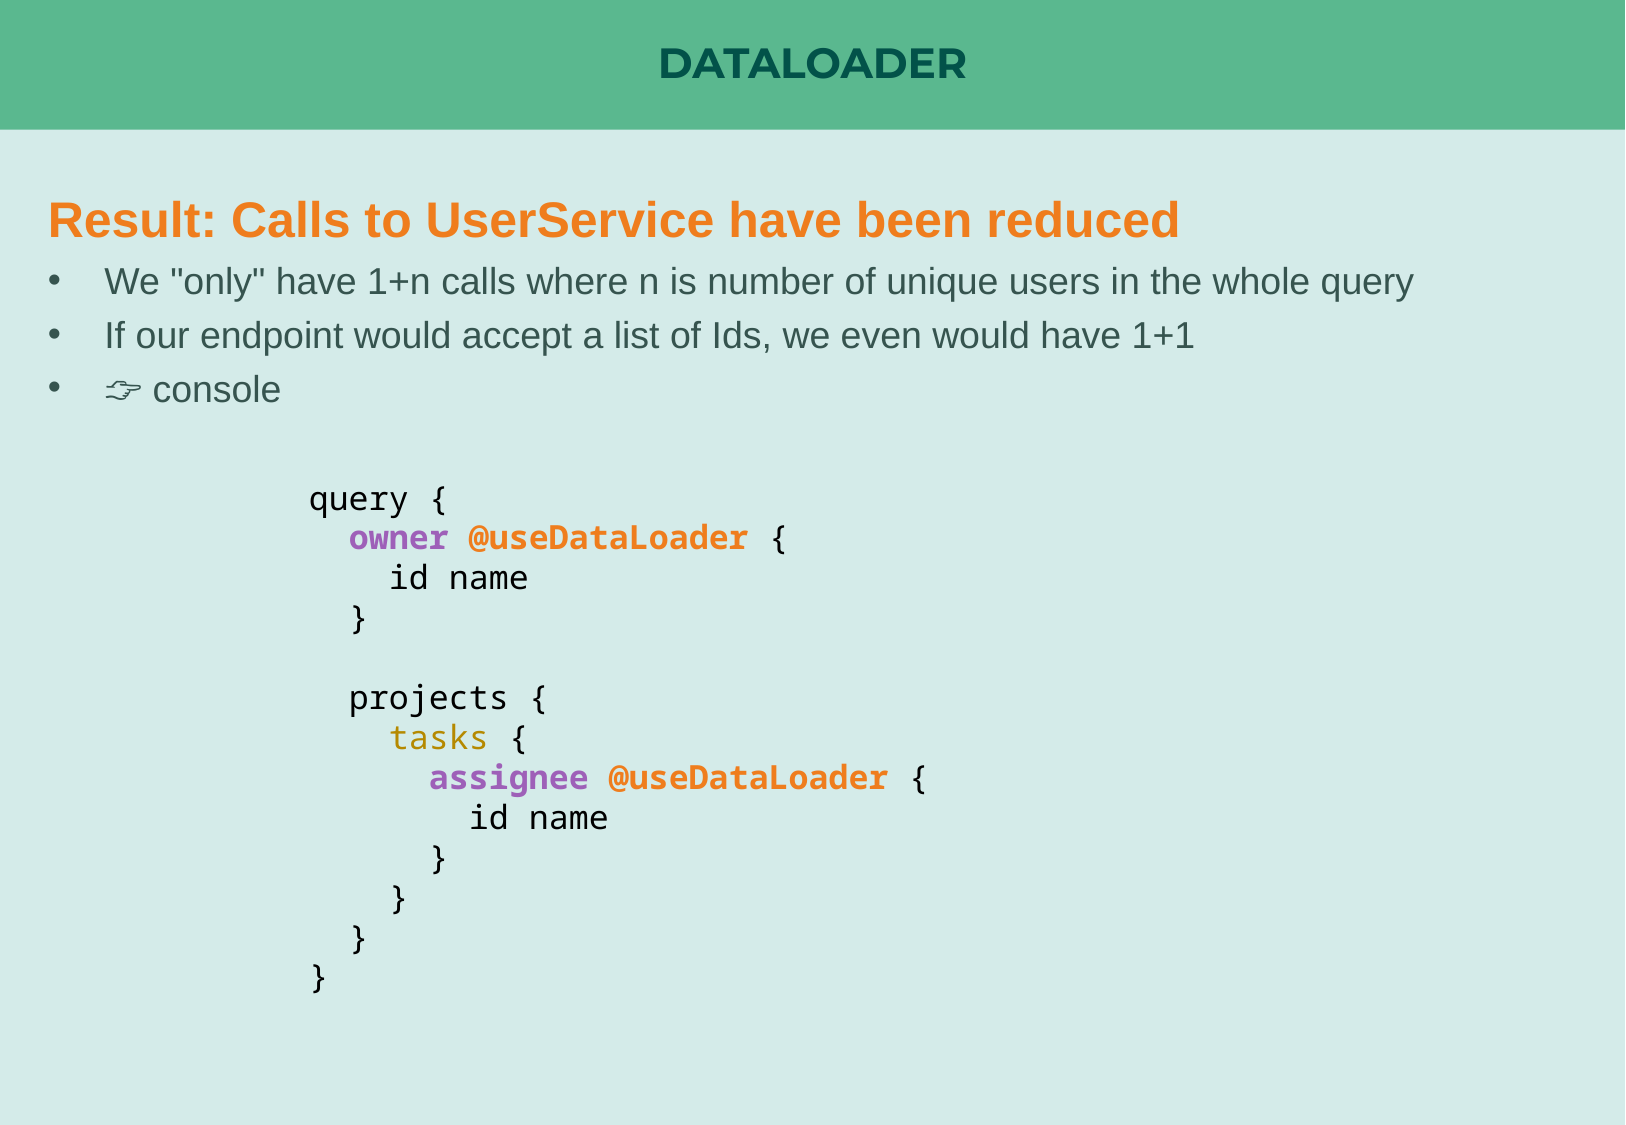

# DataLoader
Result: Calls to UserService have been reduced
We "only" have 1+n calls where n is number of unique users in the whole query
If our endpoint would accept a list of Ids, we even would have 1+1
👉 console

query {
  owner @useDataLoader {
    id name
  }

  projects {
    tasks {
      assignee @useDataLoader {
        id name
      }
    }
  }
}